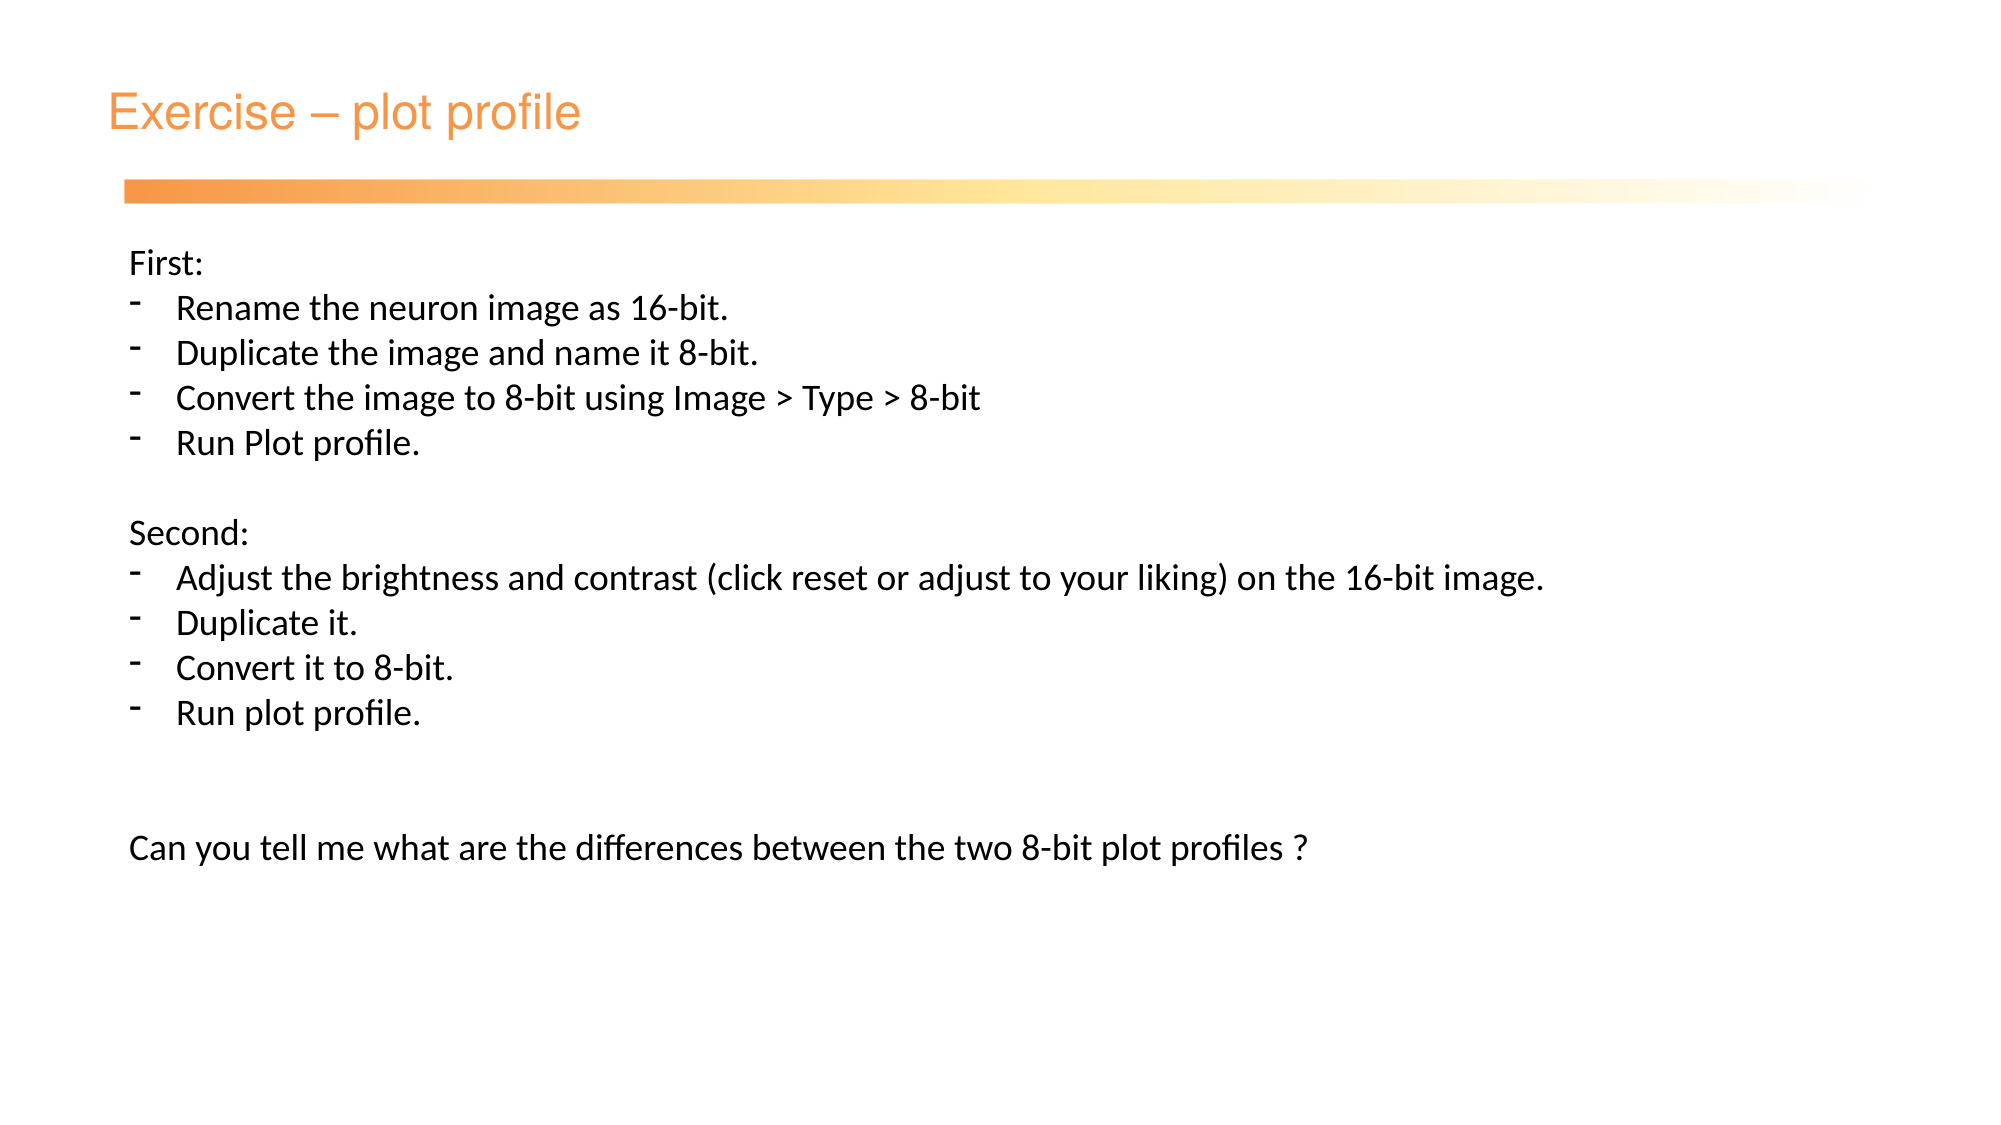

Exercise – plot profile
First:
Rename the neuron image as 16-bit.
Duplicate the image and name it 8-bit.
Convert the image to 8-bit using Image > Type > 8-bit
Run Plot profile.

Second:
Adjust the brightness and contrast (click reset or adjust to your liking) on the 16-bit image.
Duplicate it.
Convert it to 8-bit.
Run plot profile.

Can you tell me what are the differences between the two 8-bit plot profiles ?